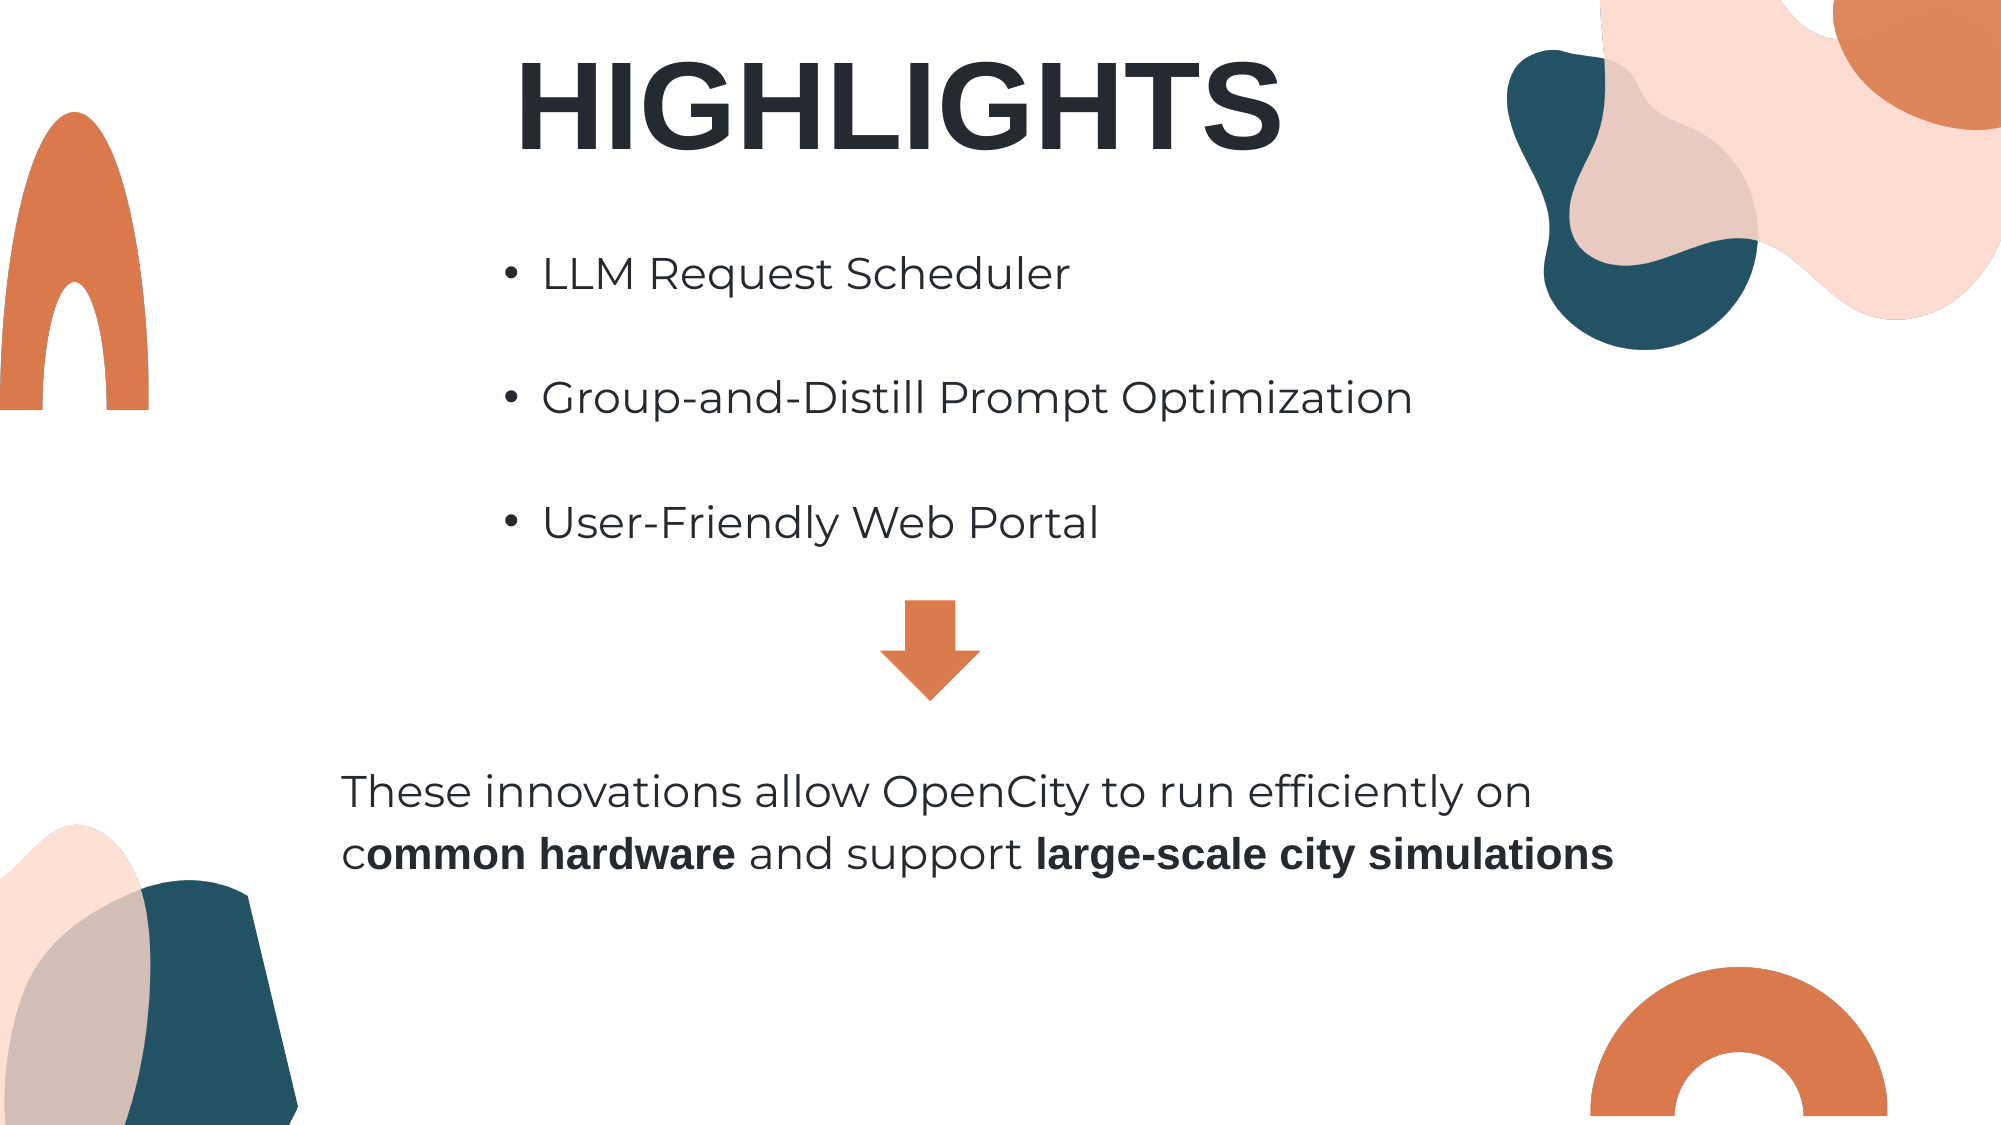

HIGHLIGHTS

LLM Request Scheduler

Group-and-Distill Prompt Optimization

User-Friendly Web Portal

These innovations allow OpenCity to run efficiently on common hardware and support large-scale city simulations